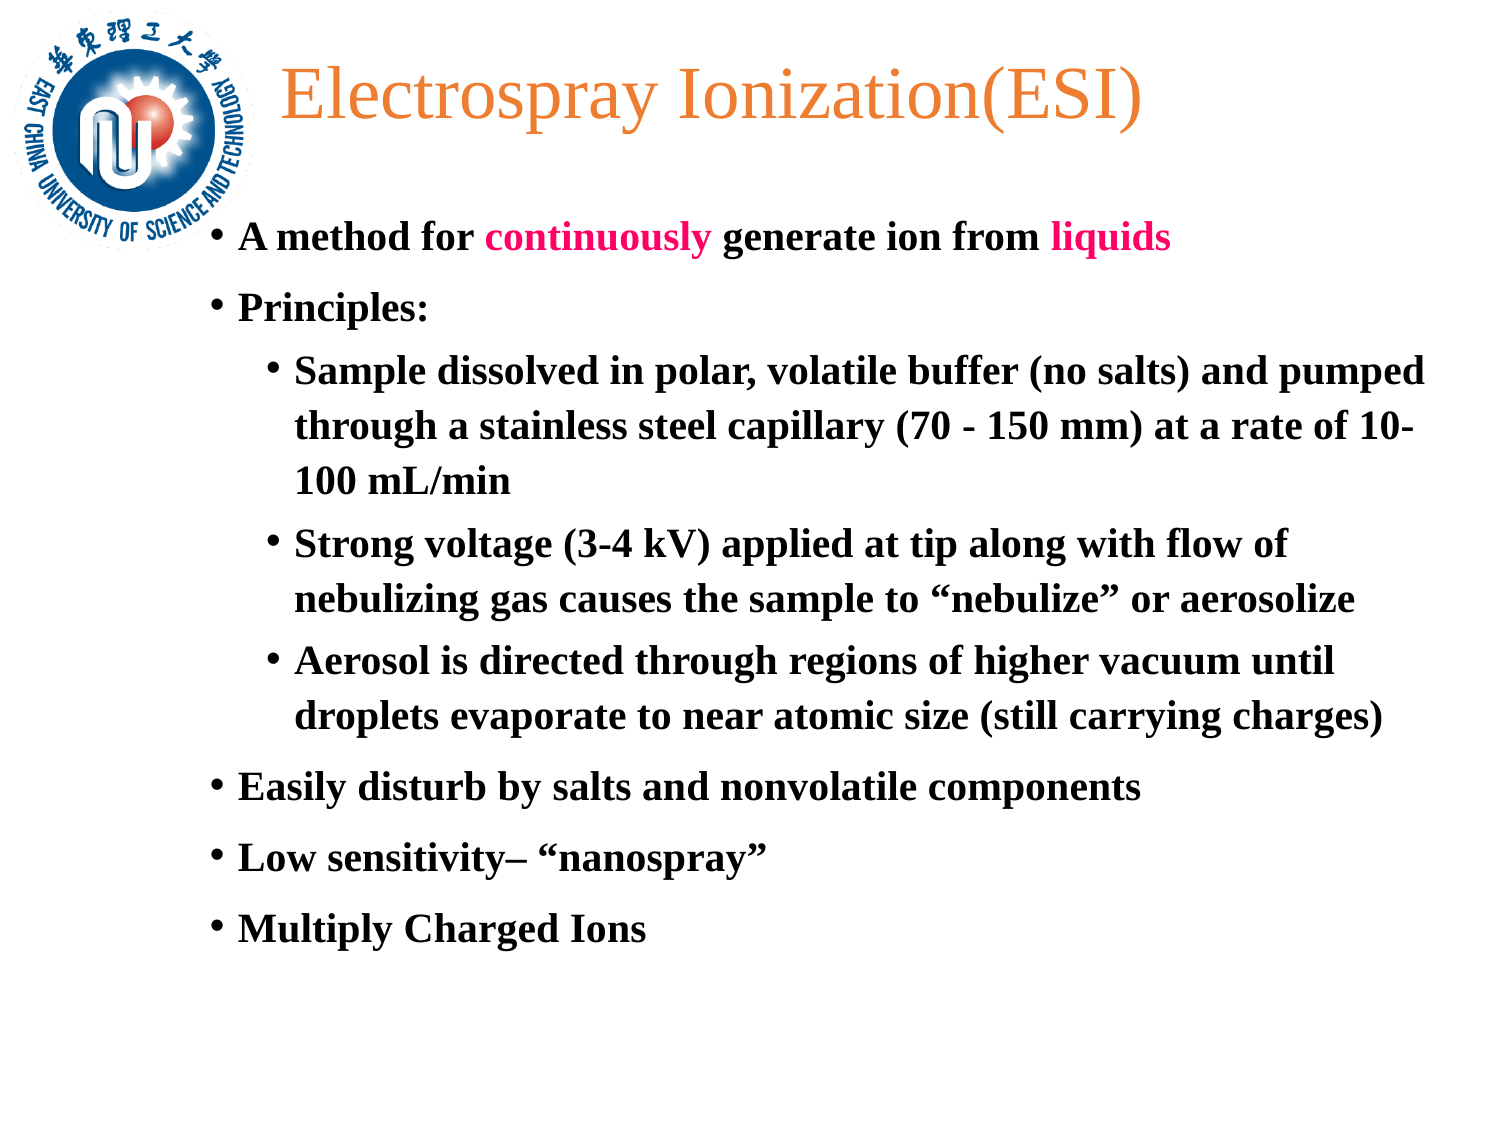

# Electrospray Ionization(ESI)
A method for continuously generate ion from liquids
Principles:
Sample dissolved in polar, volatile buffer (no salts) and pumped through a stainless steel capillary (70 - 150 mm) at a rate of 10-100 mL/min
Strong voltage (3-4 kV) applied at tip along with flow of nebulizing gas causes the sample to “nebulize” or aerosolize
Aerosol is directed through regions of higher vacuum until droplets evaporate to near atomic size (still carrying charges)
Easily disturb by salts and nonvolatile components
Low sensitivity– “nanospray”
Multiply Charged Ions